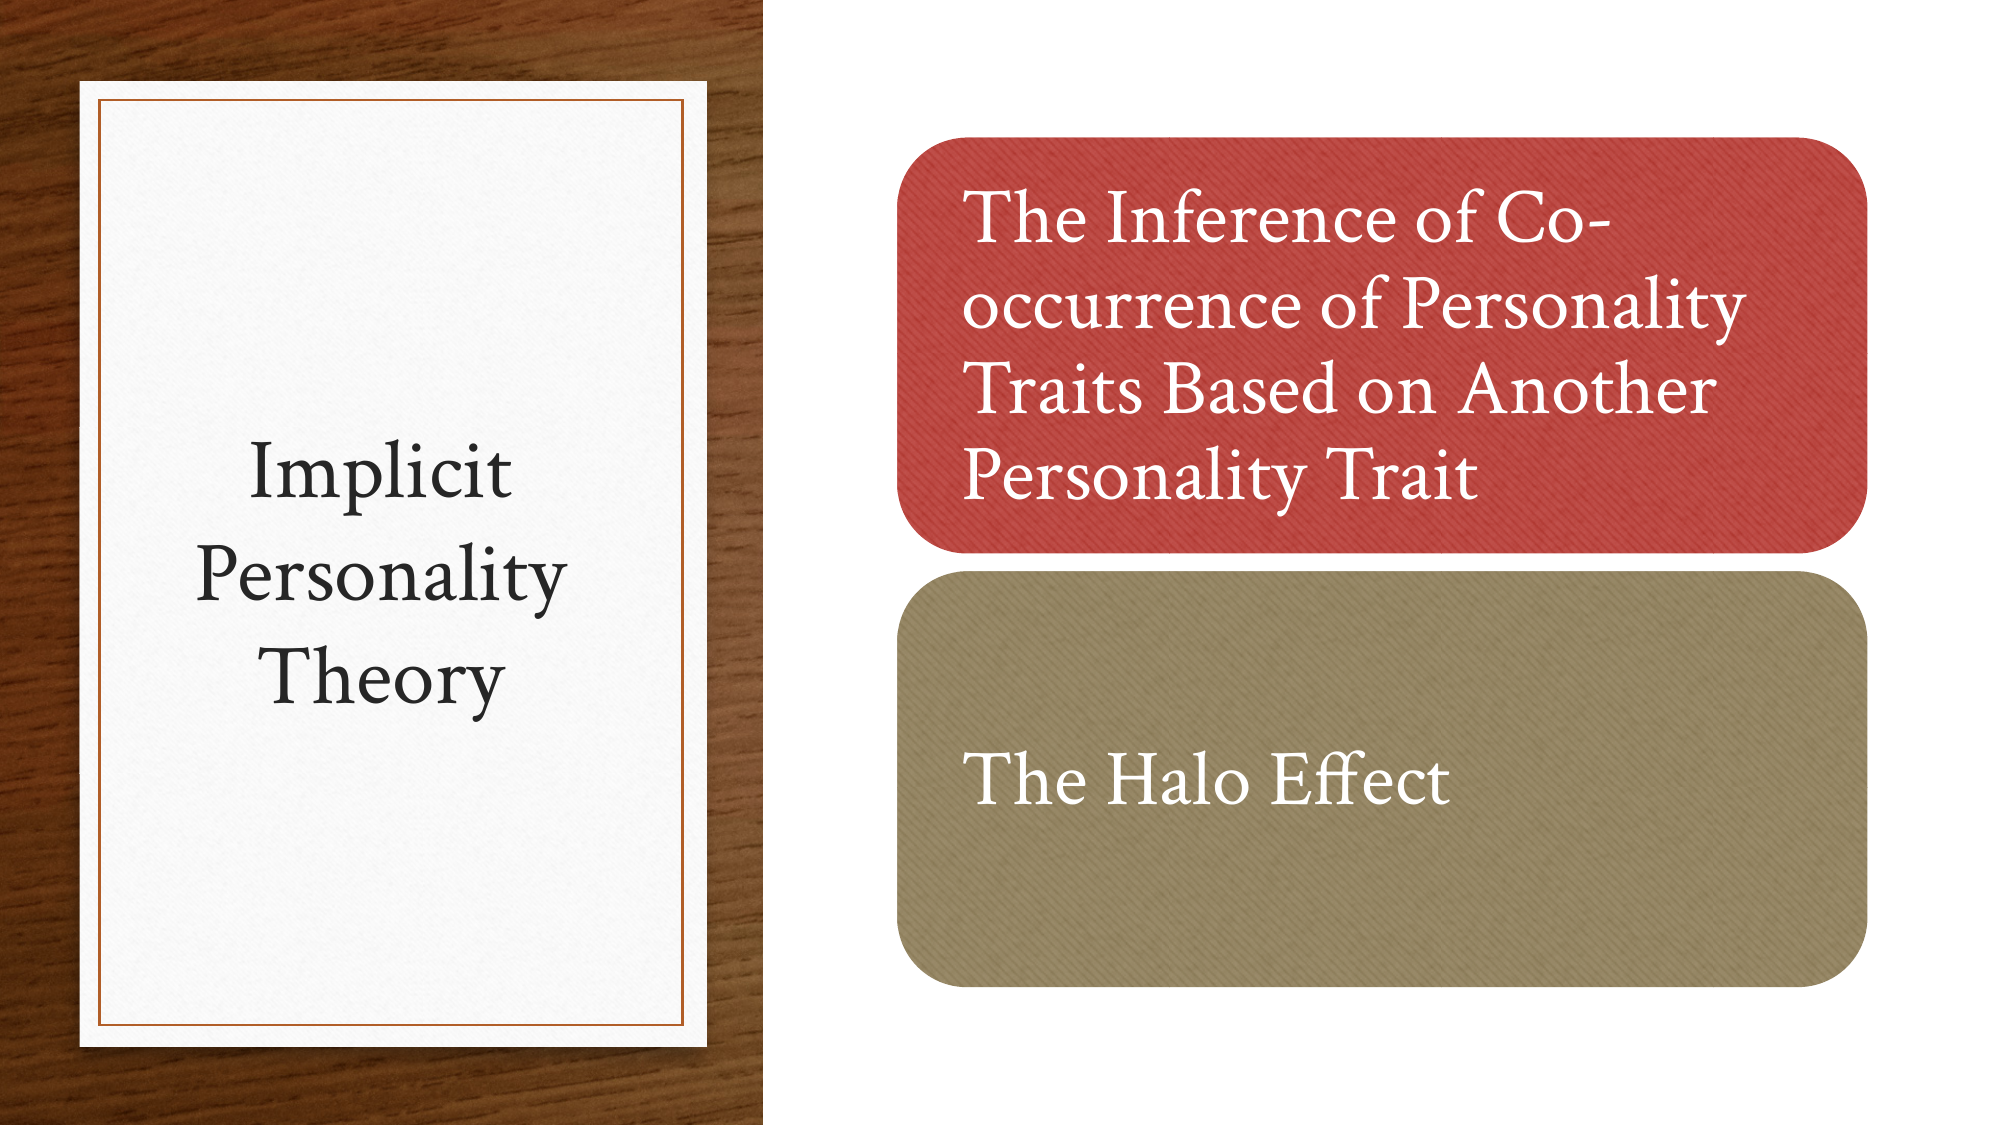

The Inference of Co-occurrence of Personality Traits Based on Another Personality Trait
The Halo Effect
# Implicit Personality Theory